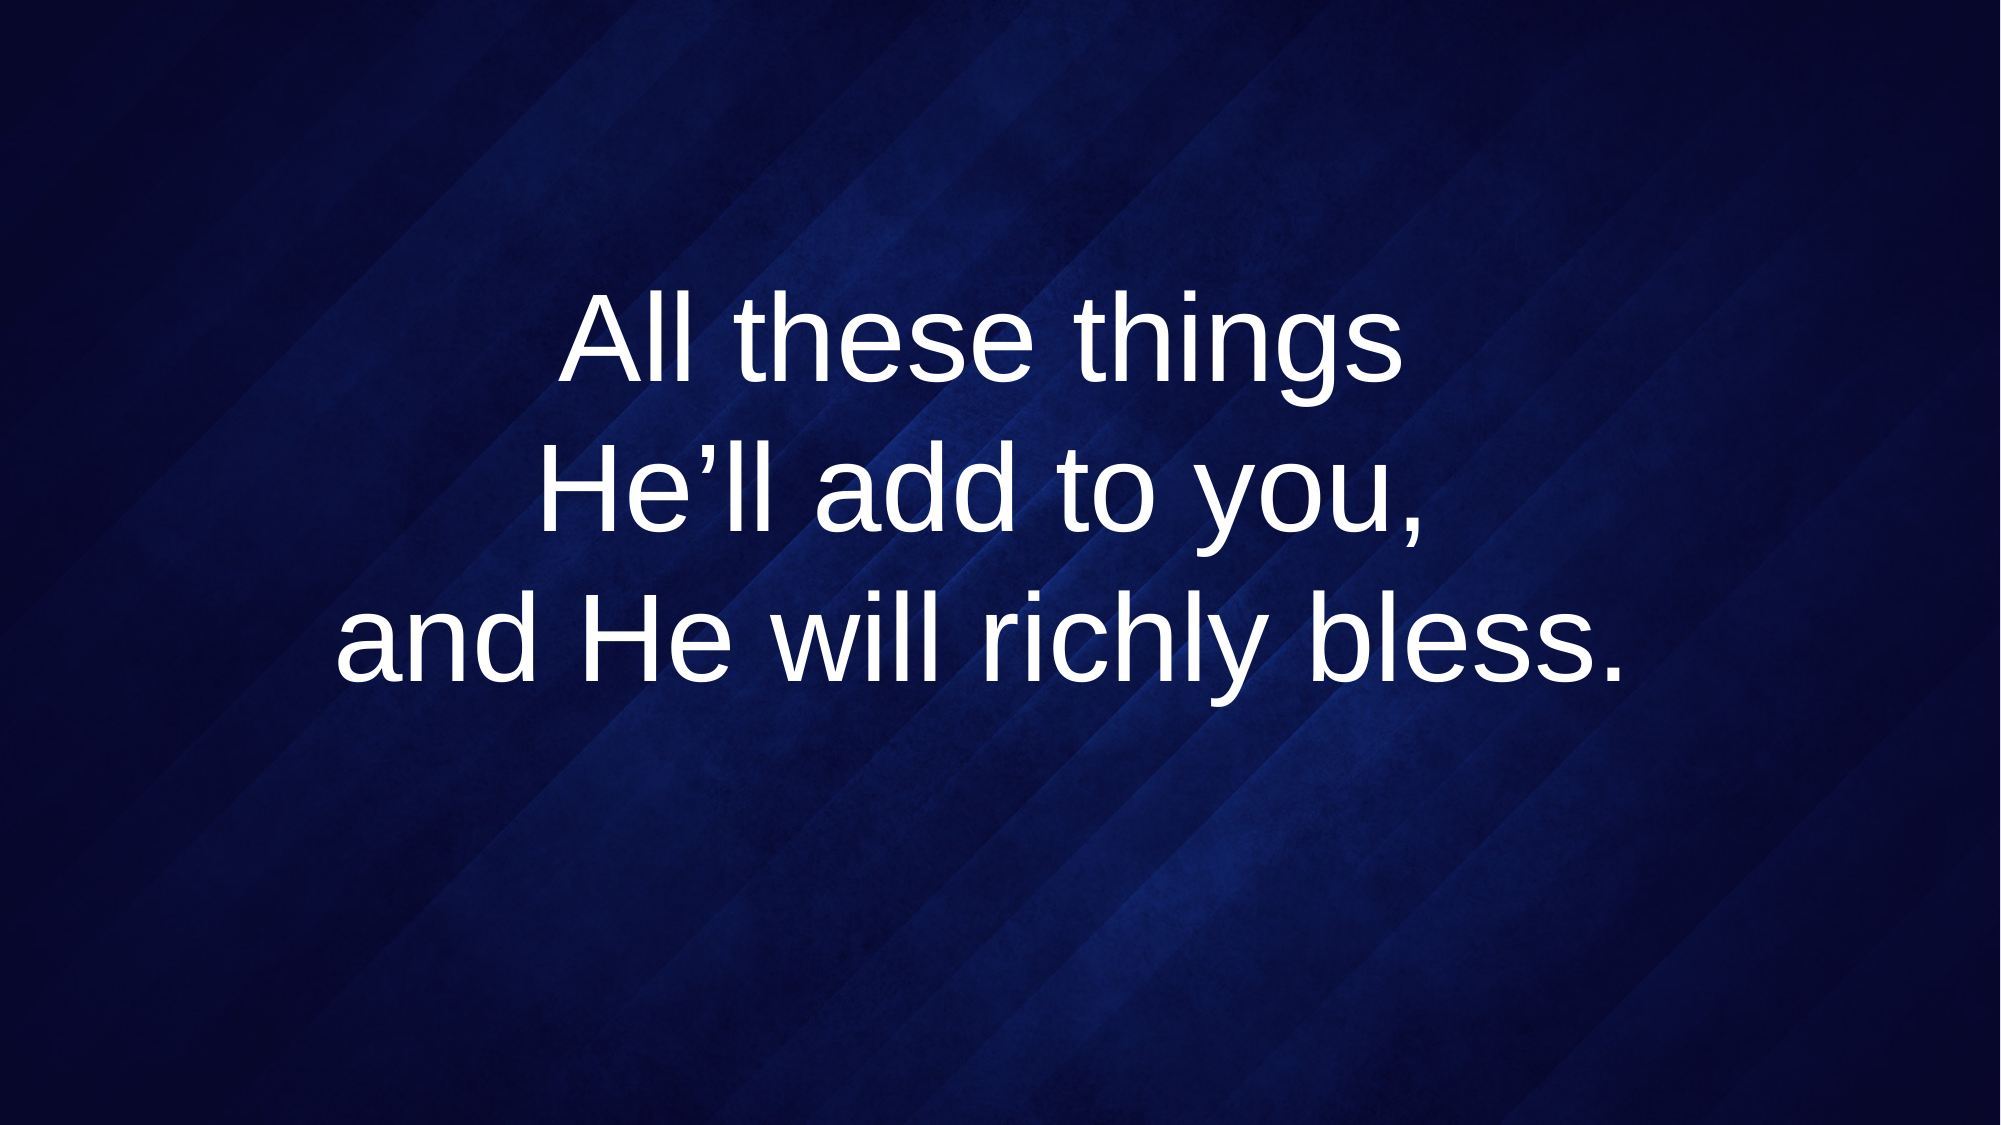

# All these things He’ll add to you, and He will richly bless.